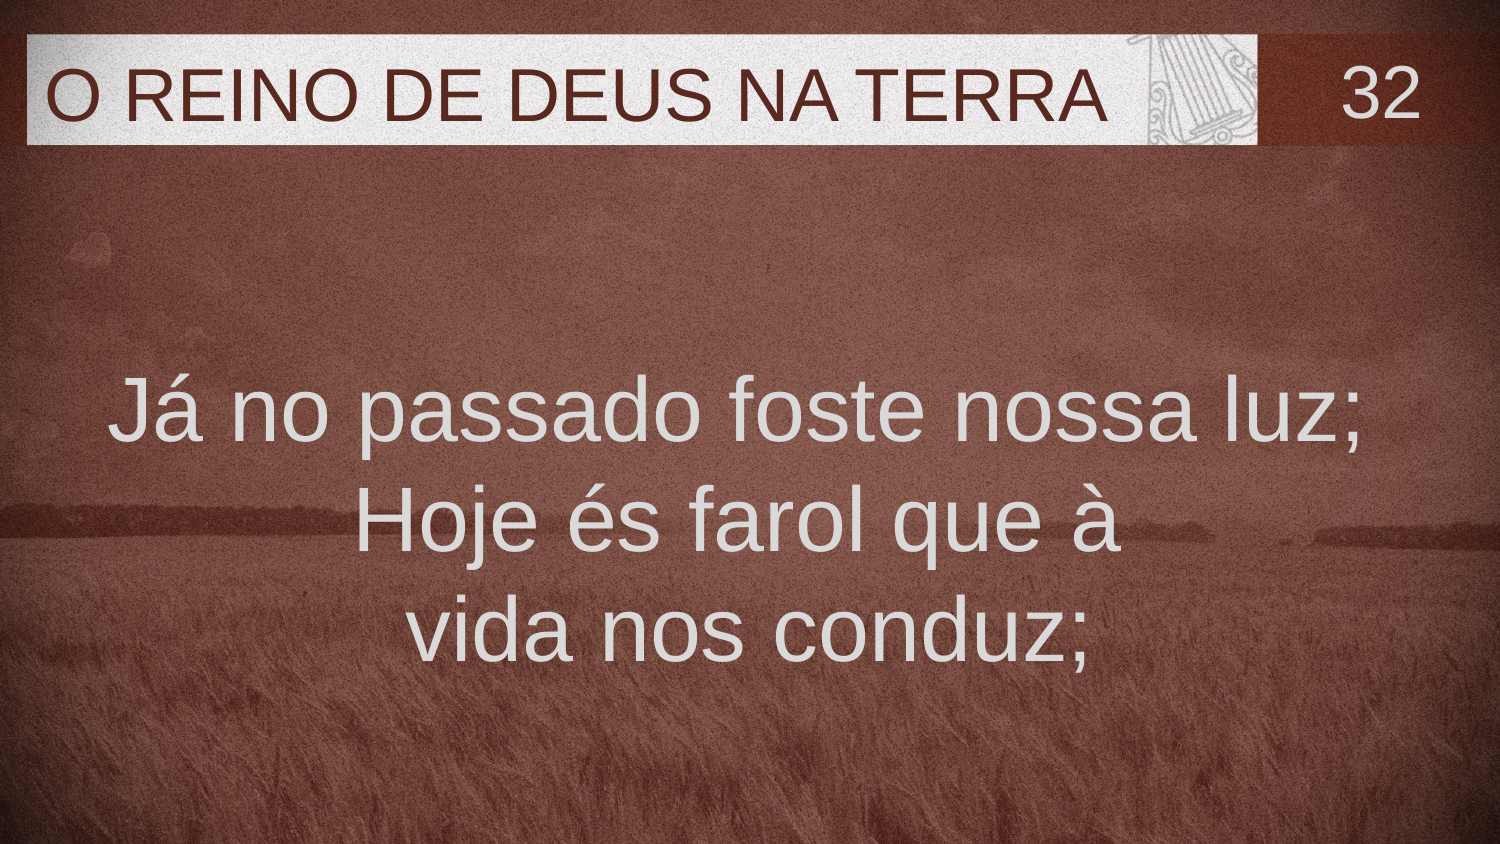

# O REINO DE DEUS NA TERRA
32
Já no passado foste nossa luz;
Hoje és farol que à
vida nos conduz;